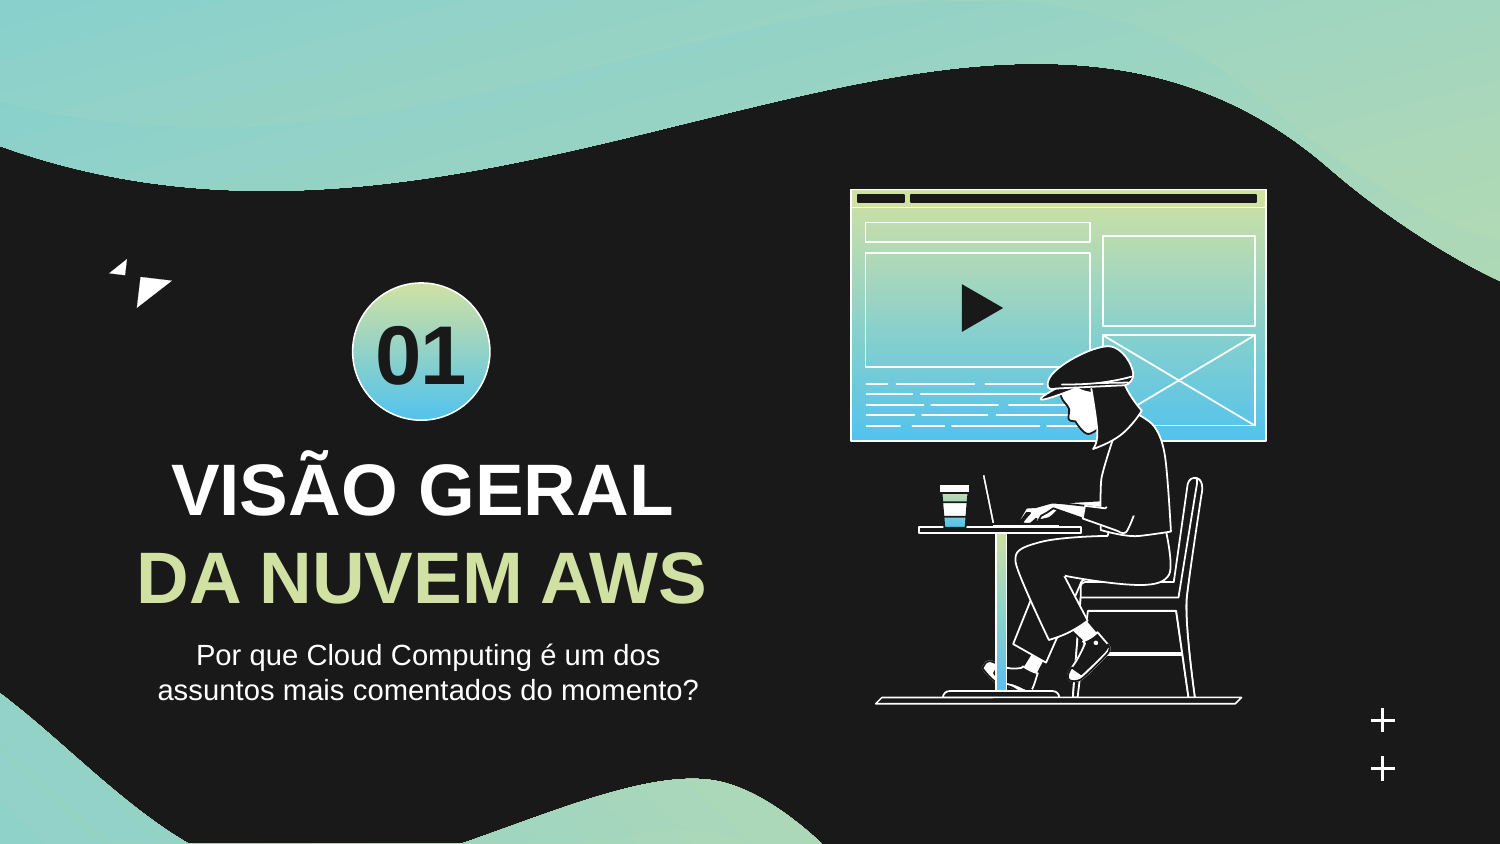

01
# VISÃO GERAL DA NUVEM AWS
Por que Cloud Computing é um dos assuntos mais comentados do momento?